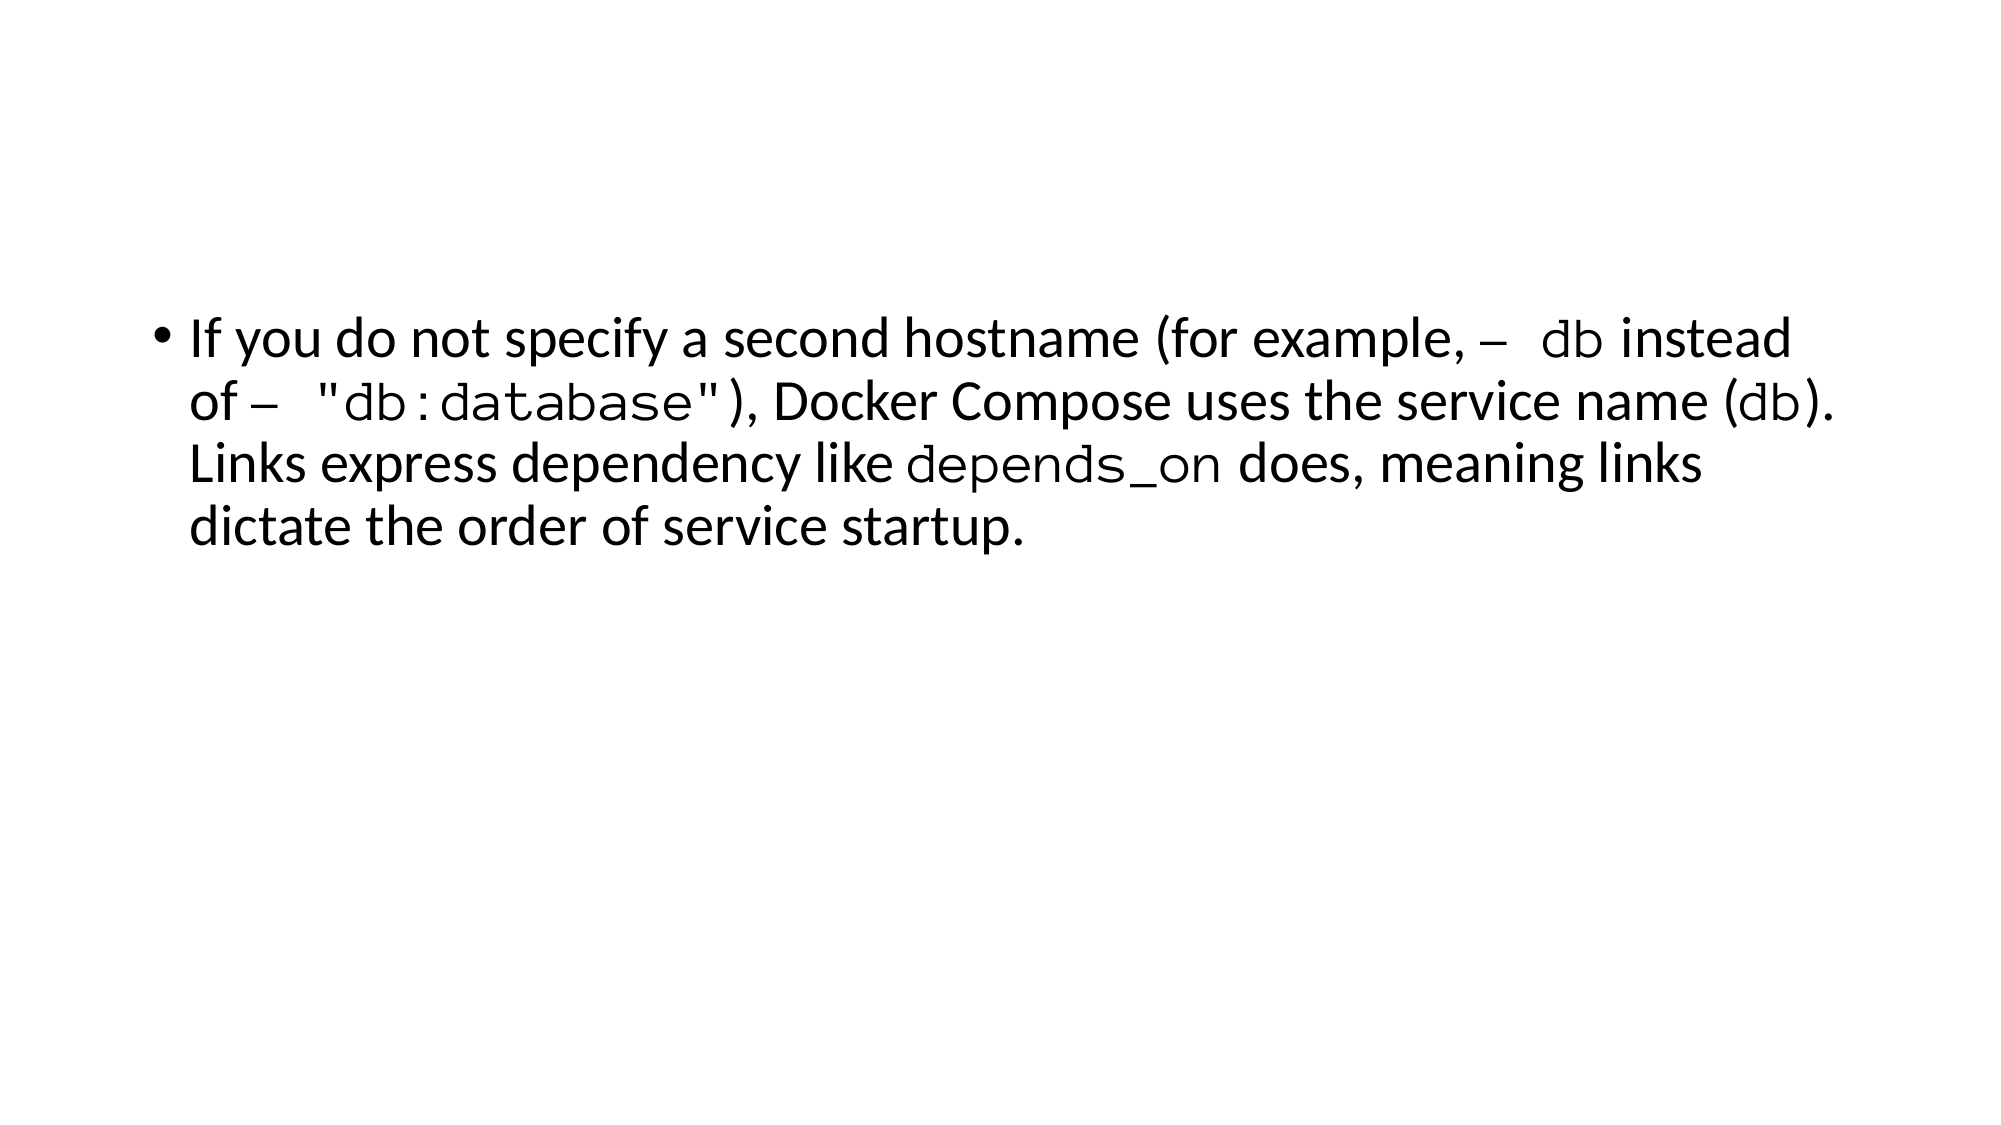

#
If you do not specify a second hostname (for example, - db instead of - "db:database"), Docker Compose uses the service name (db). Links express dependency like depends_on does, meaning links dictate the order of service startup.